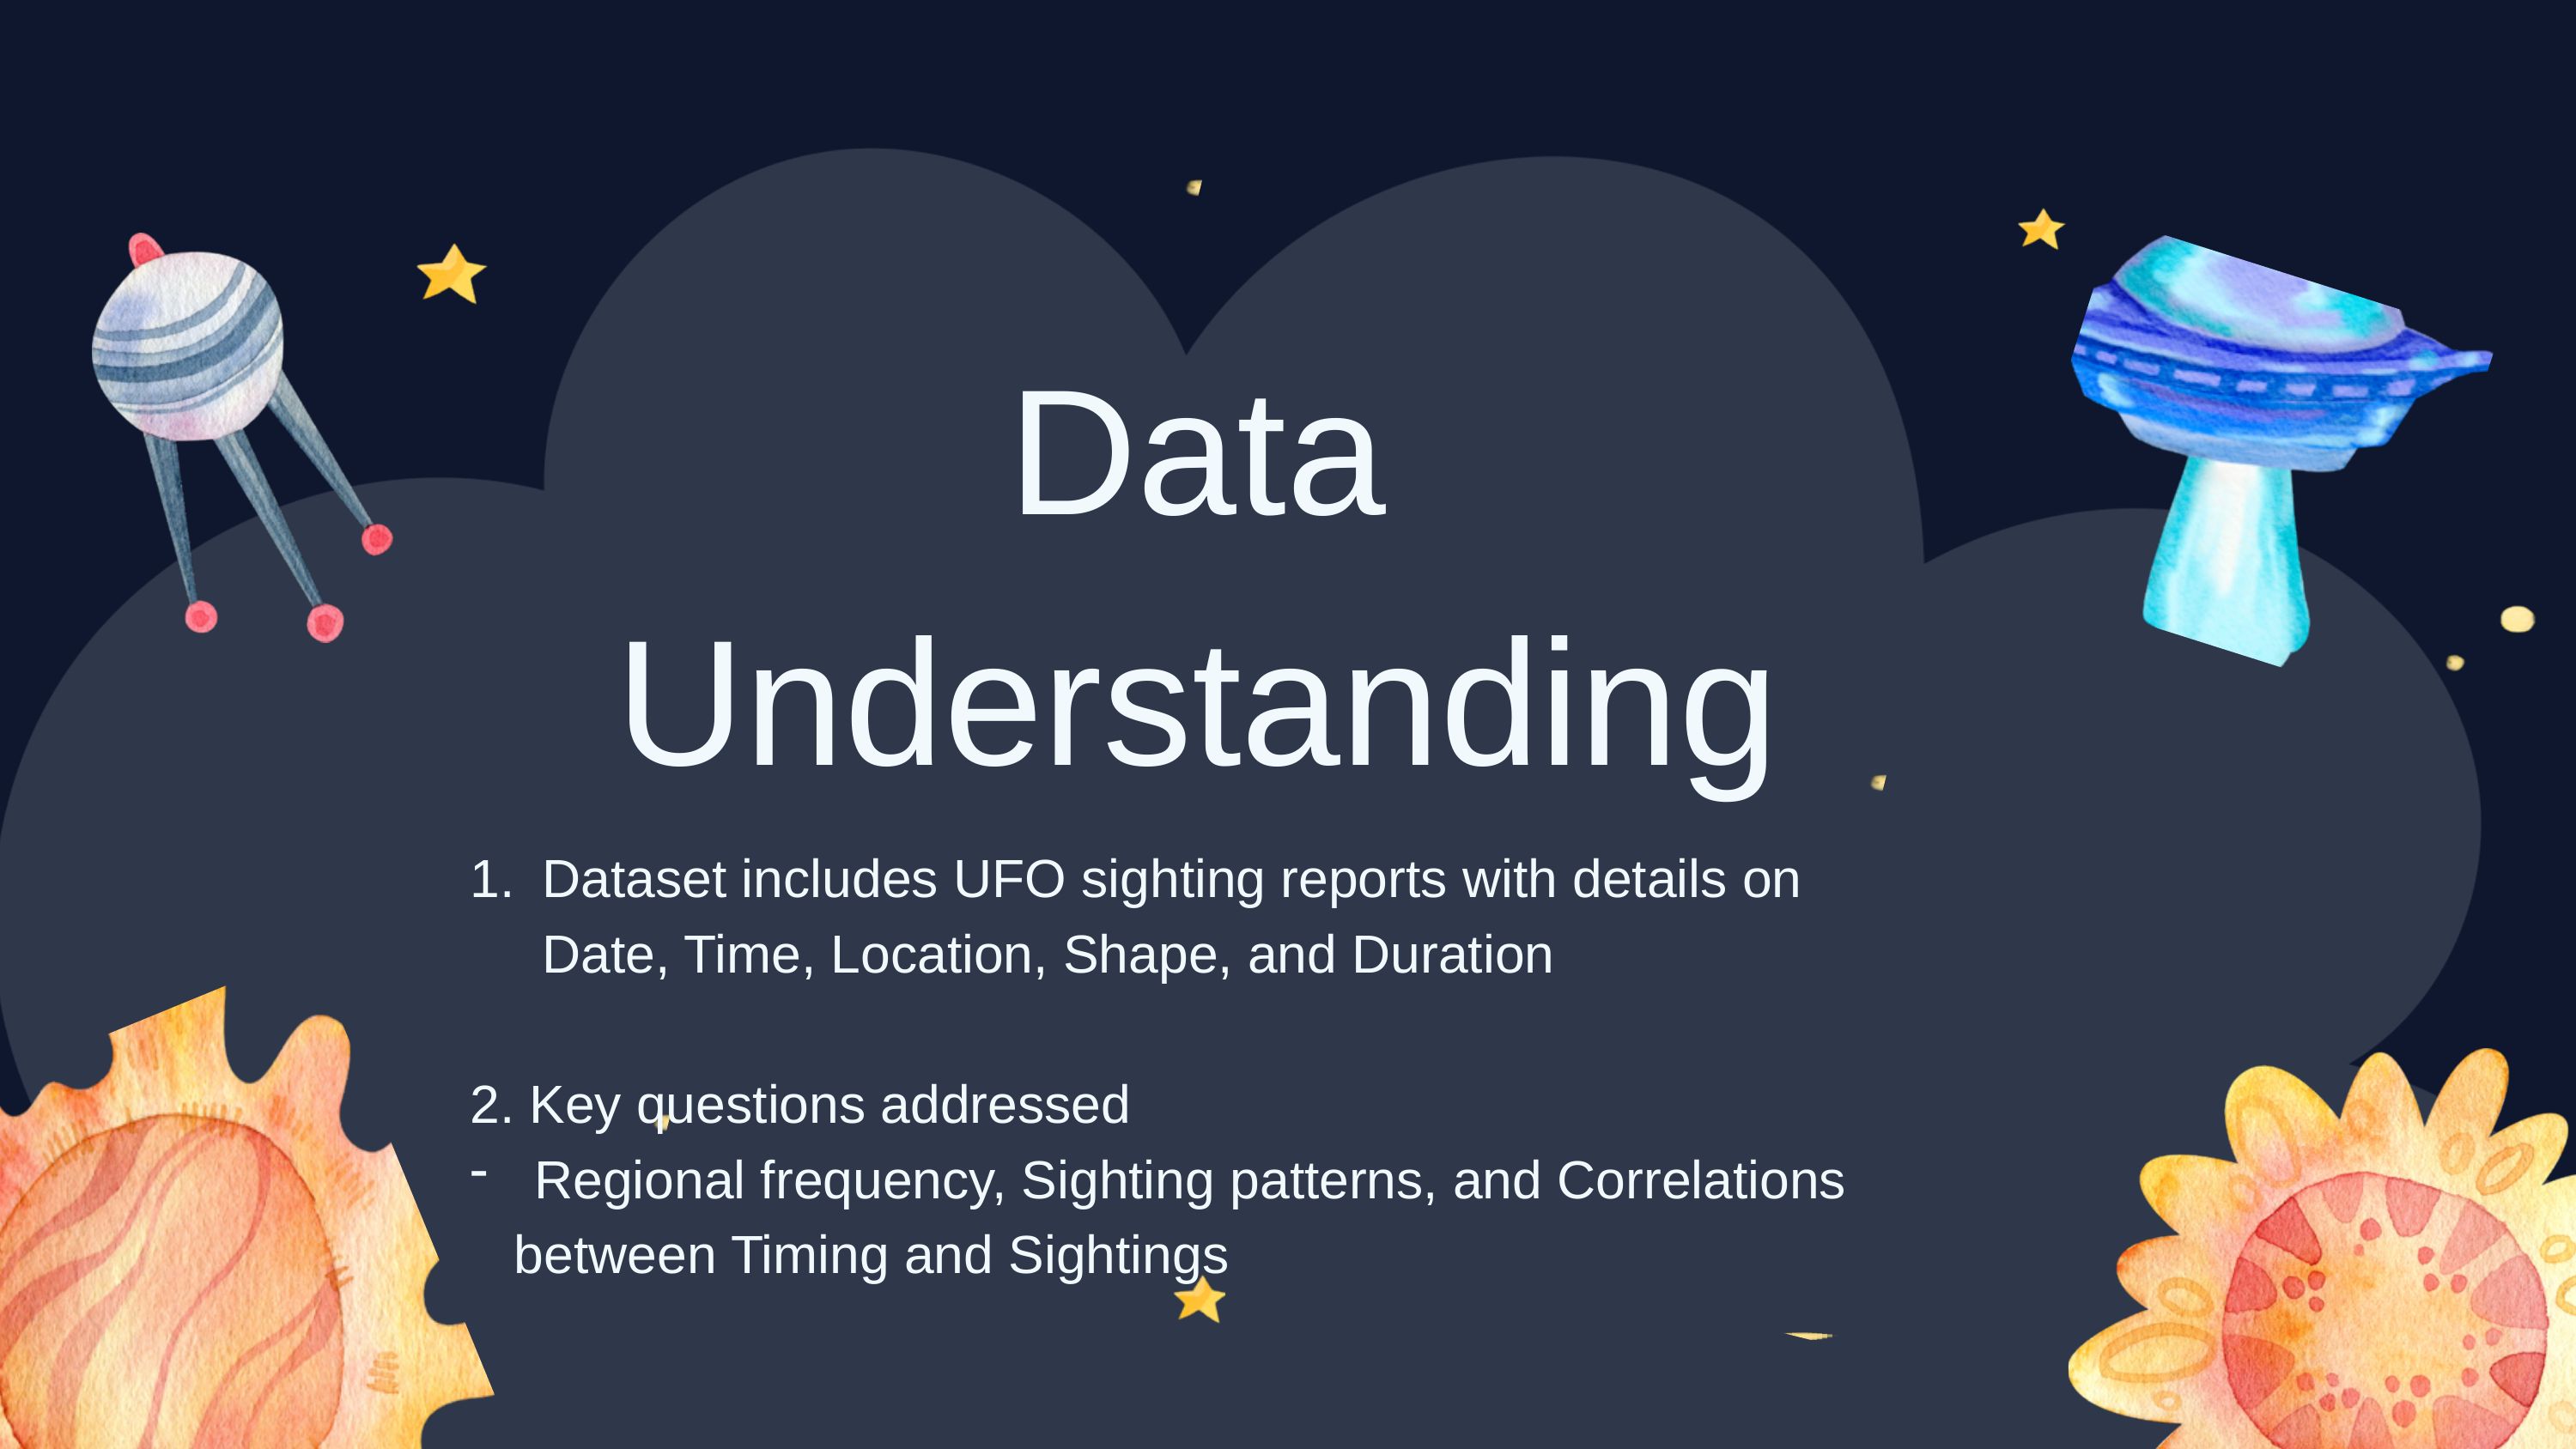

Data
Understanding

Dataset includes UFO sighting reports with details on Date, Time, Location, Shape, and Duration

2. Key questions addressed
Regional frequency, Sighting patterns, and Correlations
   between Timing and Sightings